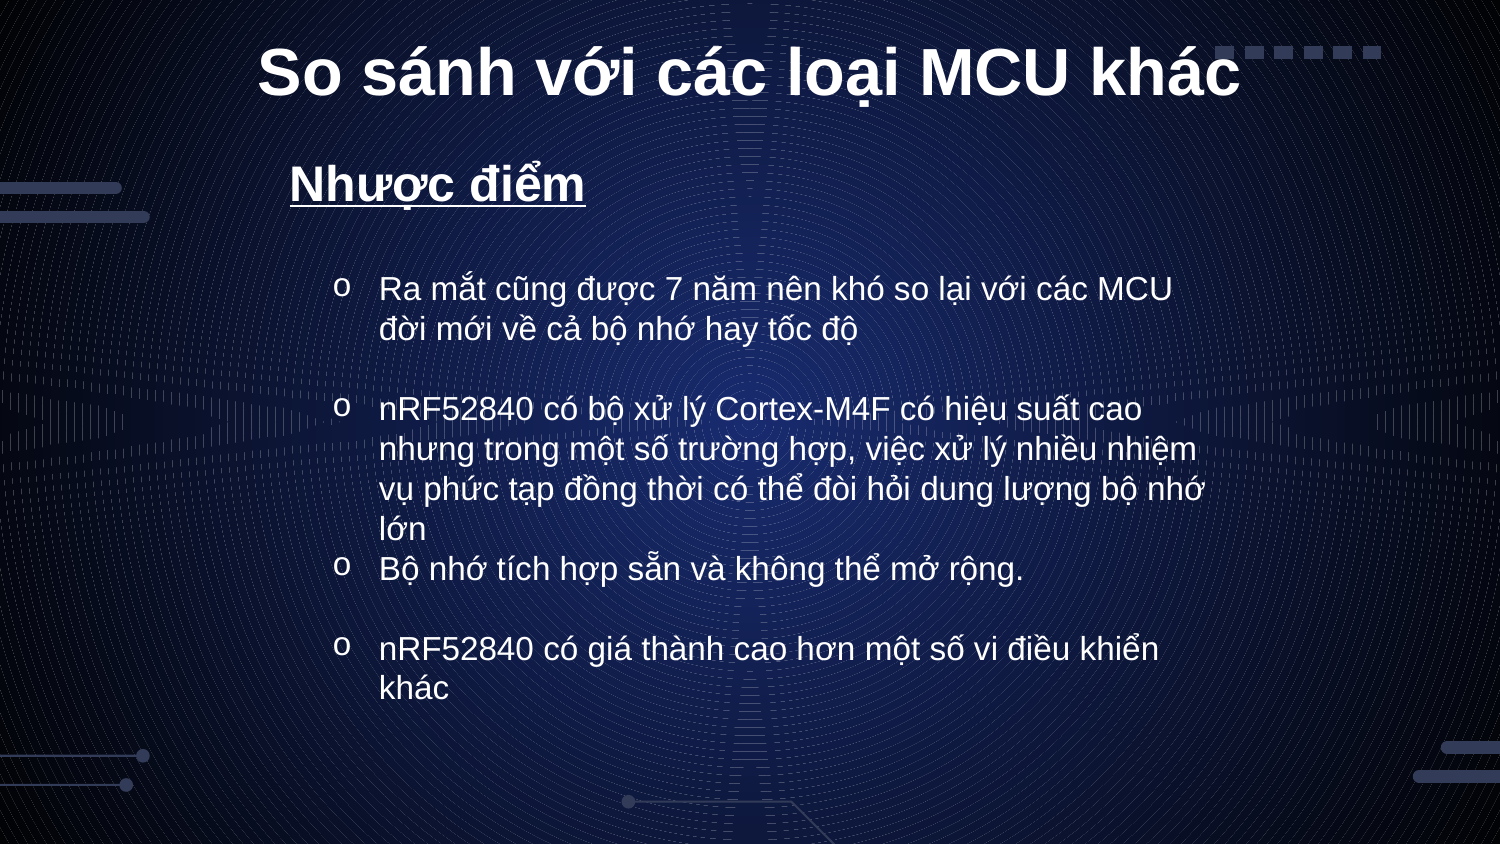

# So sánh với các loại MCU khác
Nhược điểm
Ra mắt cũng được 7 năm nên khó so lại với các MCU đời mới về cả bộ nhớ hay tốc độ

nRF52840 có bộ xử lý Cortex-M4F có hiệu suất cao nhưng trong một số trường hợp, việc xử lý nhiều nhiệm vụ phức tạp đồng thời có thể đòi hỏi dung lượng bộ nhớ lớn
Bộ nhớ tích hợp sẵn và không thể mở rộng.

nRF52840 có giá thành cao hơn một số vi điều khiển khác